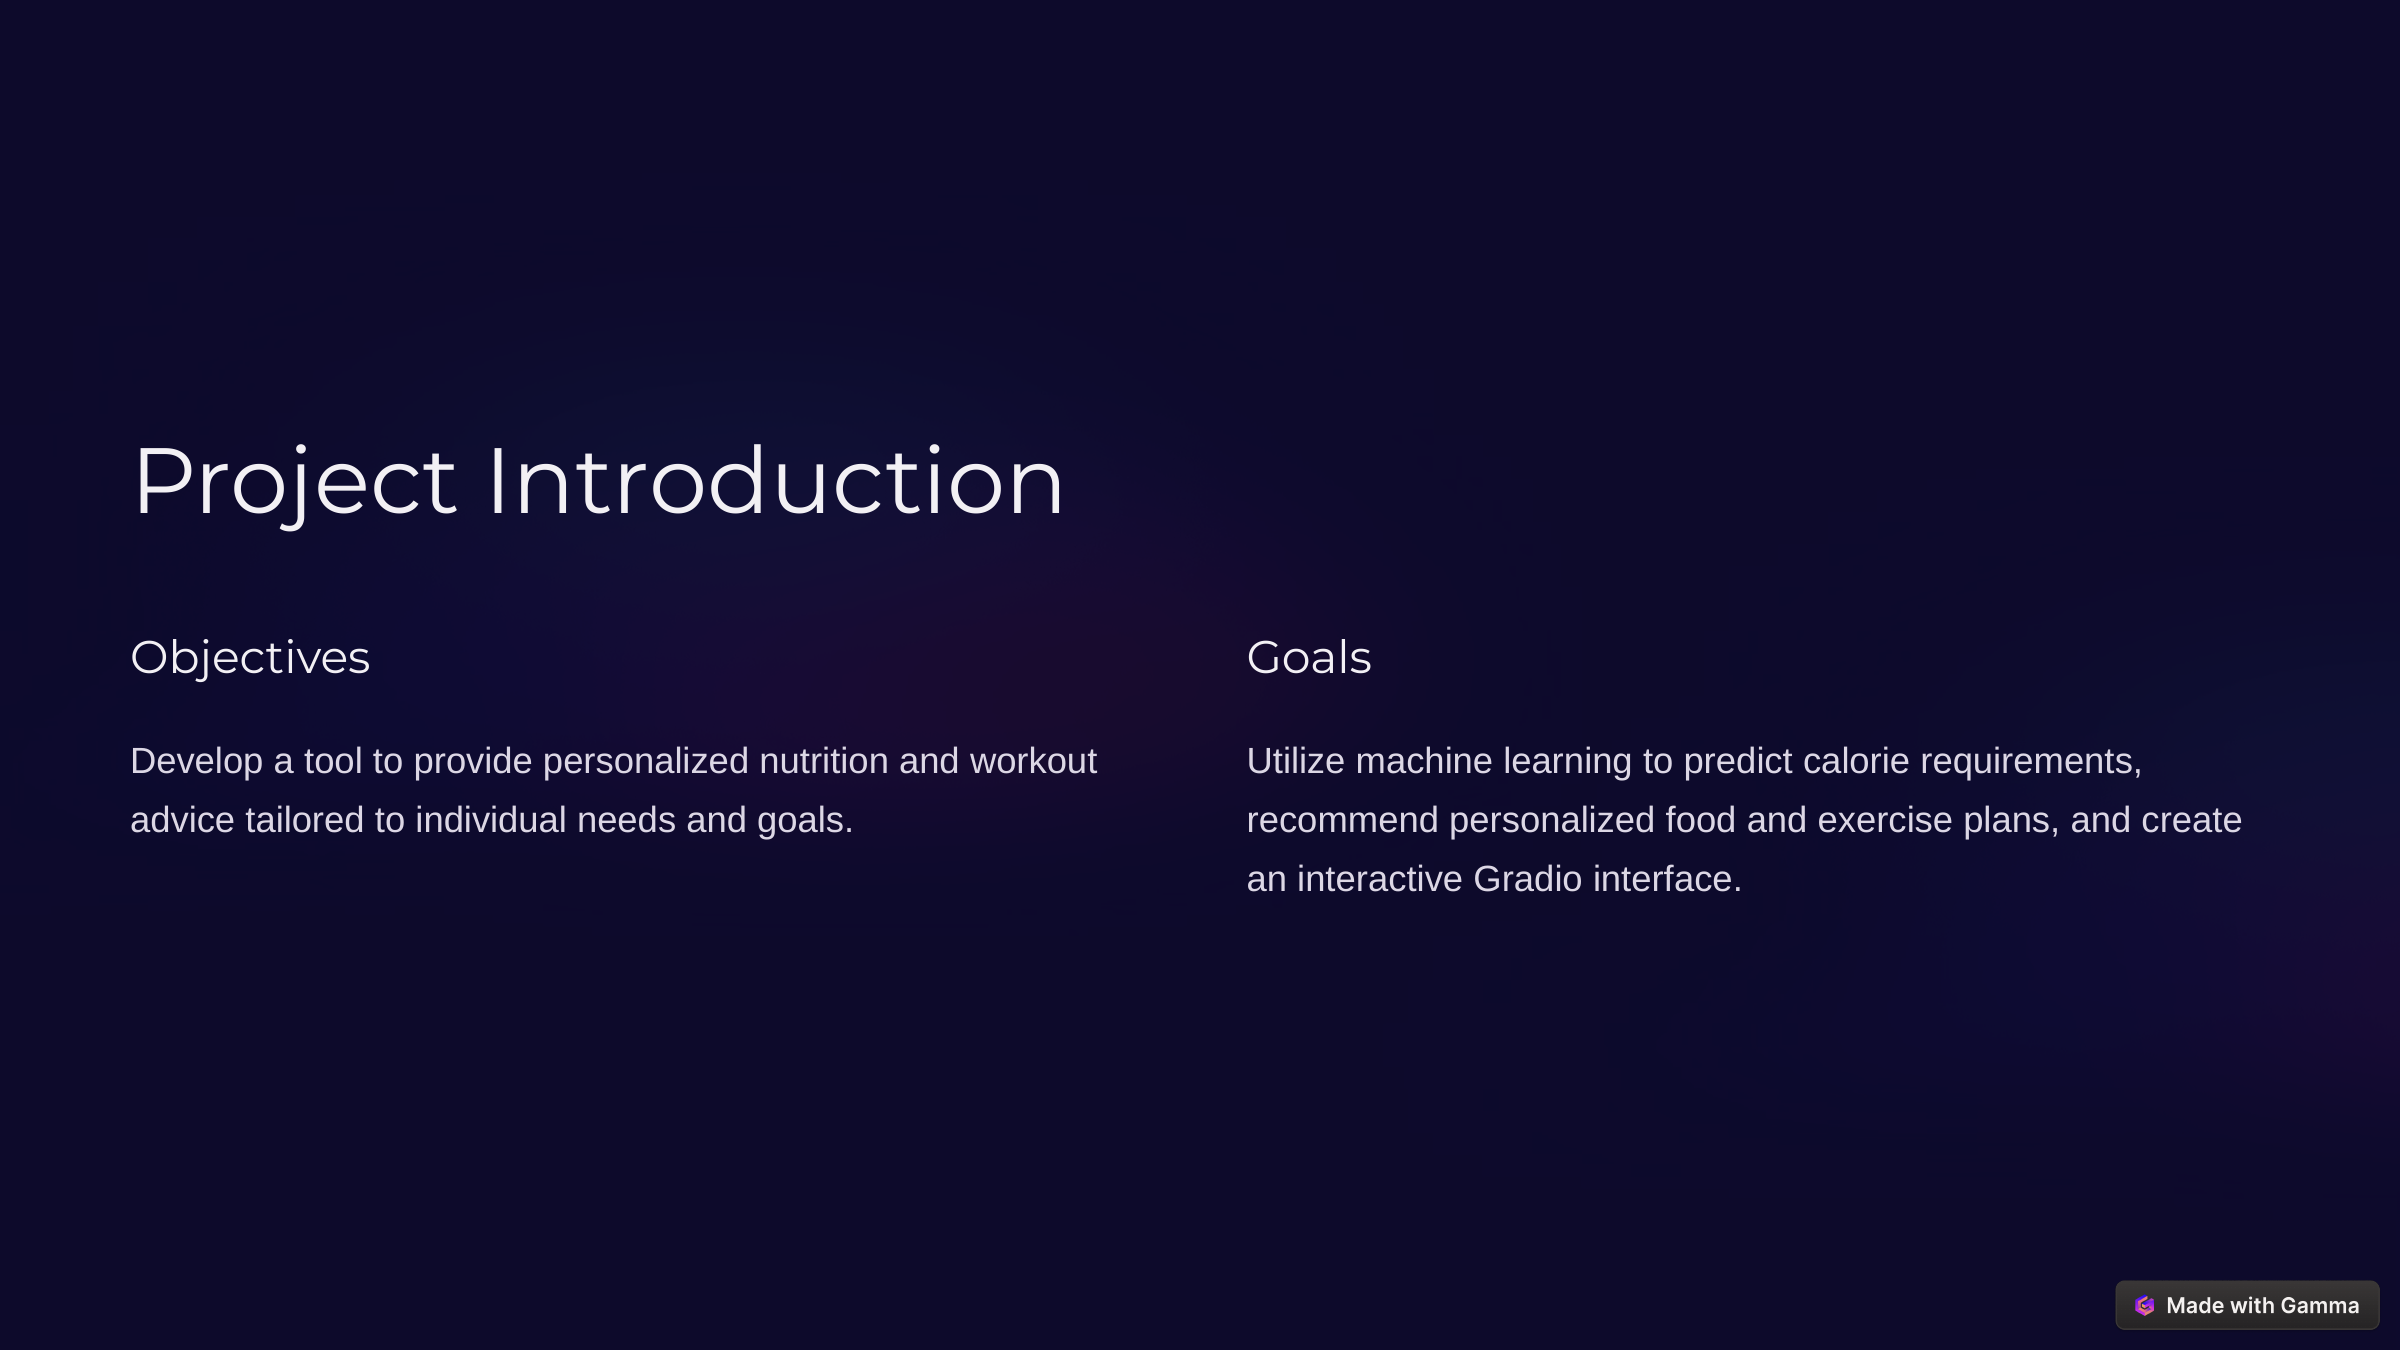

Project Introduction
Objectives
Goals
Develop a tool to provide personalized nutrition and workout advice tailored to individual needs and goals.
Utilize machine learning to predict calorie requirements, recommend personalized food and exercise plans, and create an interactive Gradio interface.